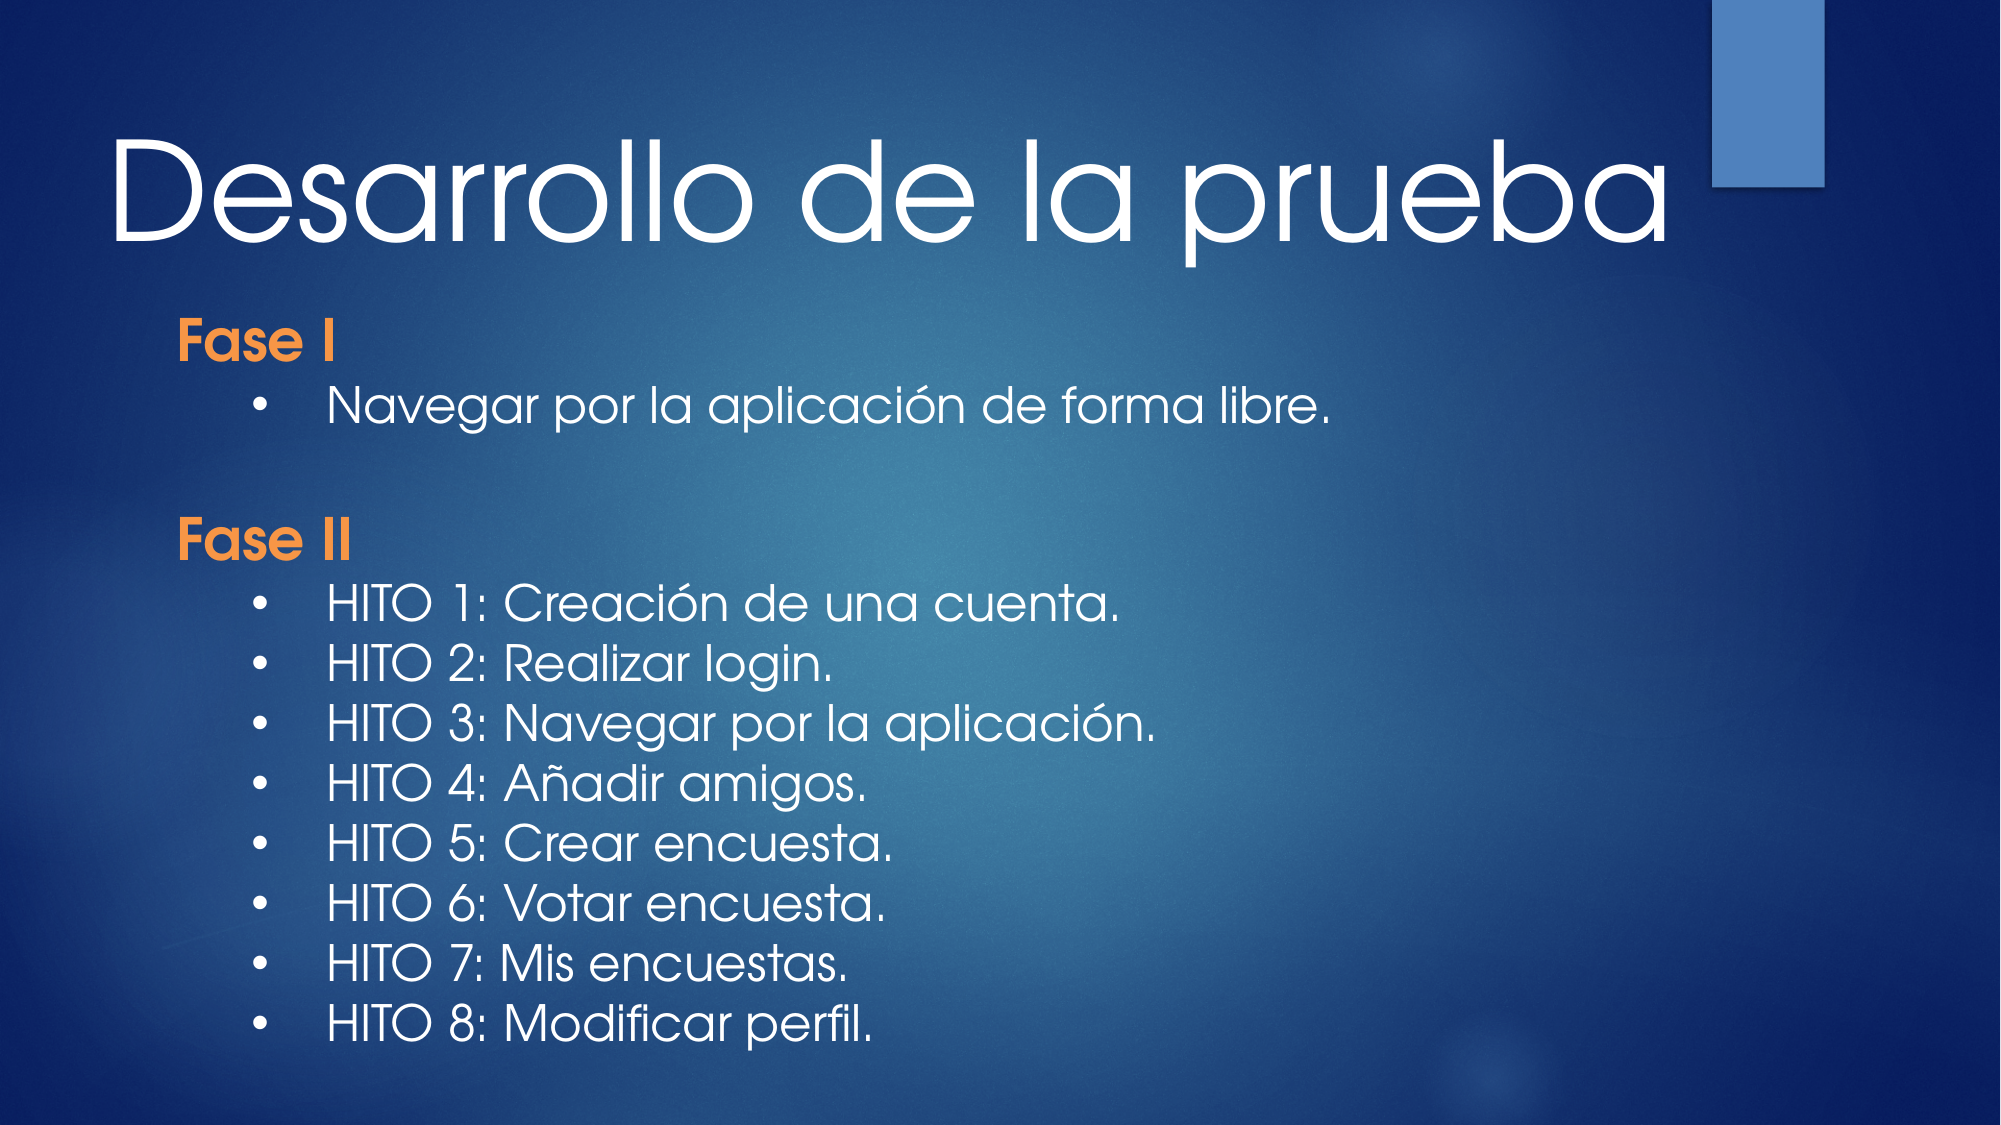

# Desarrollo de la prueba
Fase I
Navegar por la aplicación de forma libre.

Fase II
HITO 1: Creación de una cuenta.
HITO 2: Realizar login.
HITO 3: Navegar por la aplicación.
HITO 4: Añadir amigos.
HITO 5: Crear encuesta.
HITO 6: Votar encuesta.
HITO 7: Mis encuestas.
HITO 8: Modificar perfil.